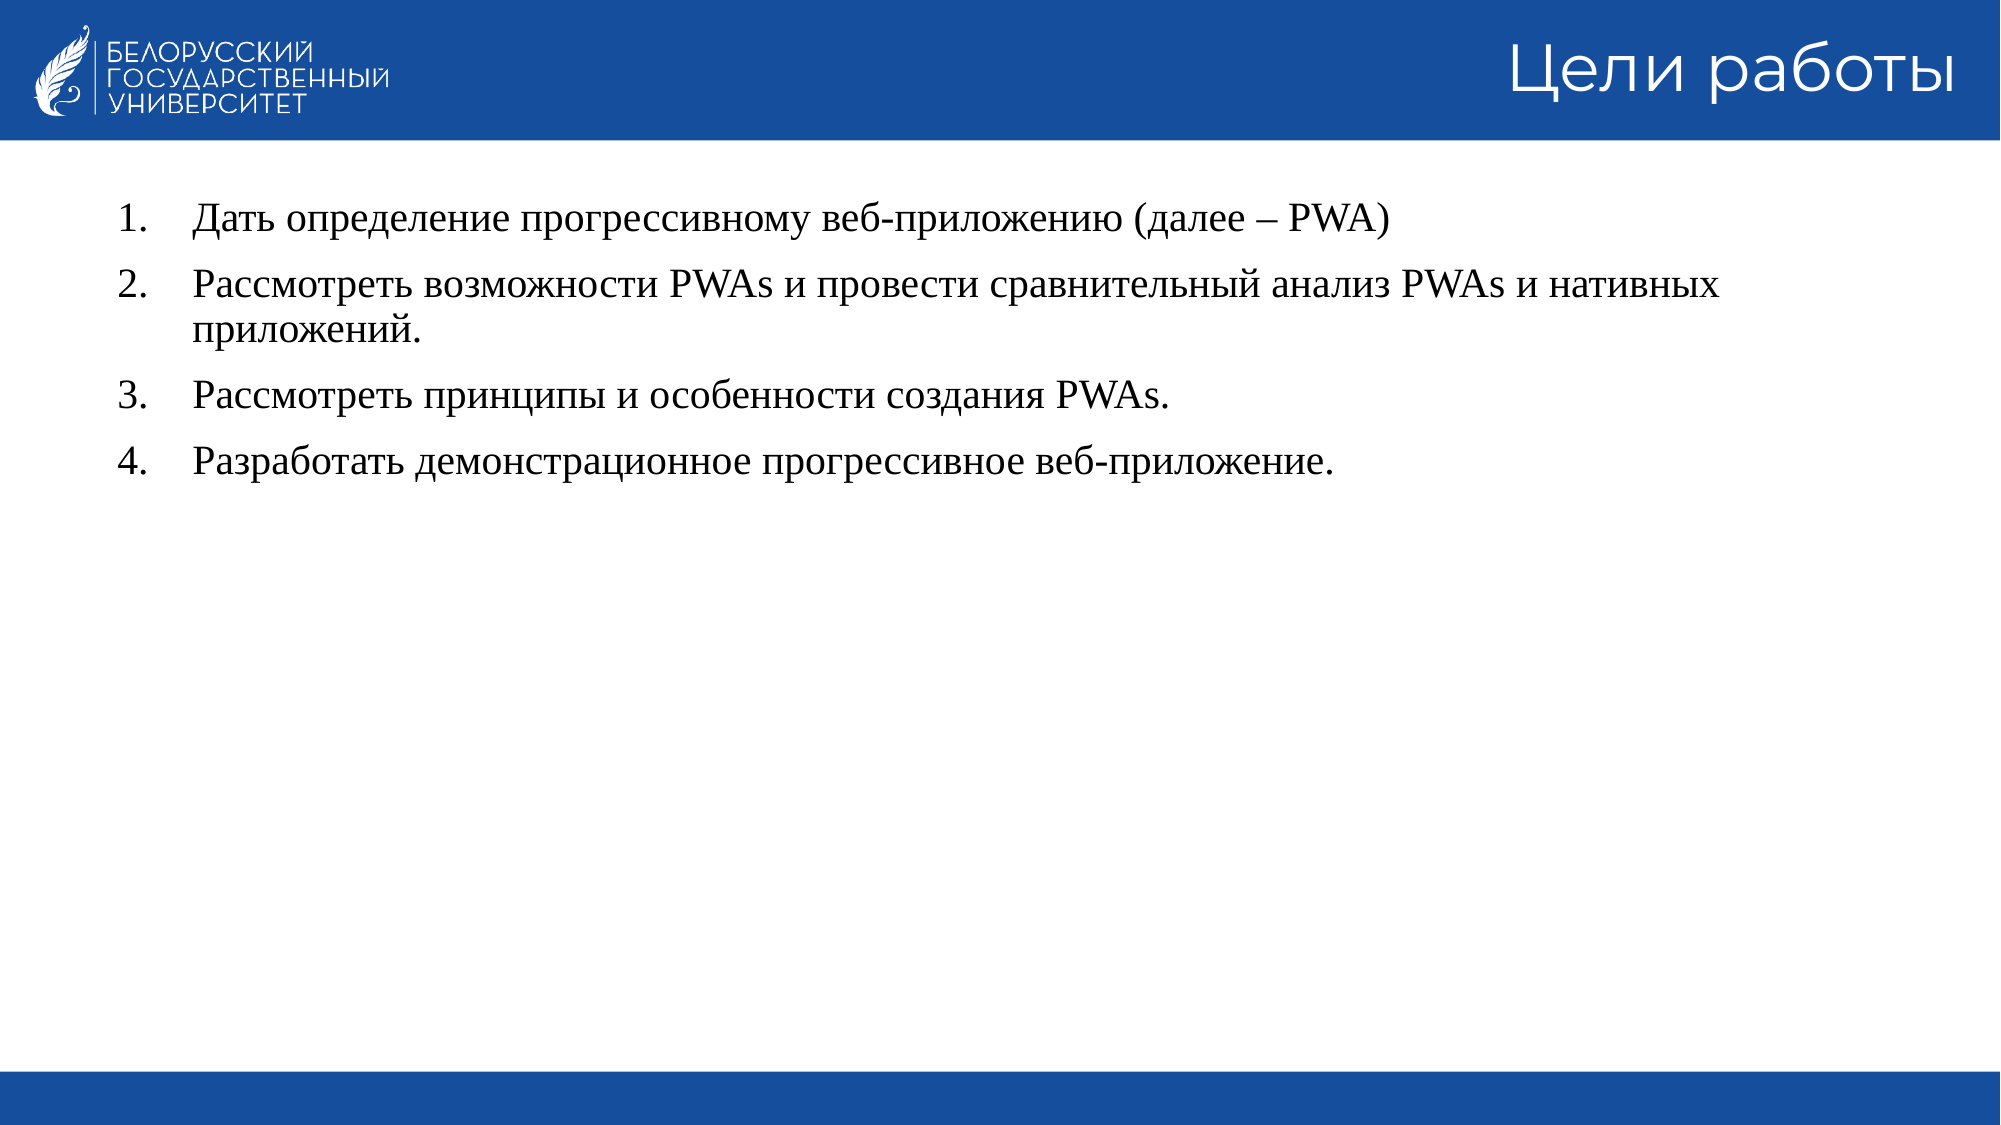

# Цели работы
Дать определение прогрессивному веб-приложению (далее – PWA)
Рассмотреть возможности PWAs и провести сравнительный анализ PWAs и нативных приложений.
Рассмотреть принципы и особенности создания PWAs.
Разработать демонстрационное прогрессивное веб-приложение.